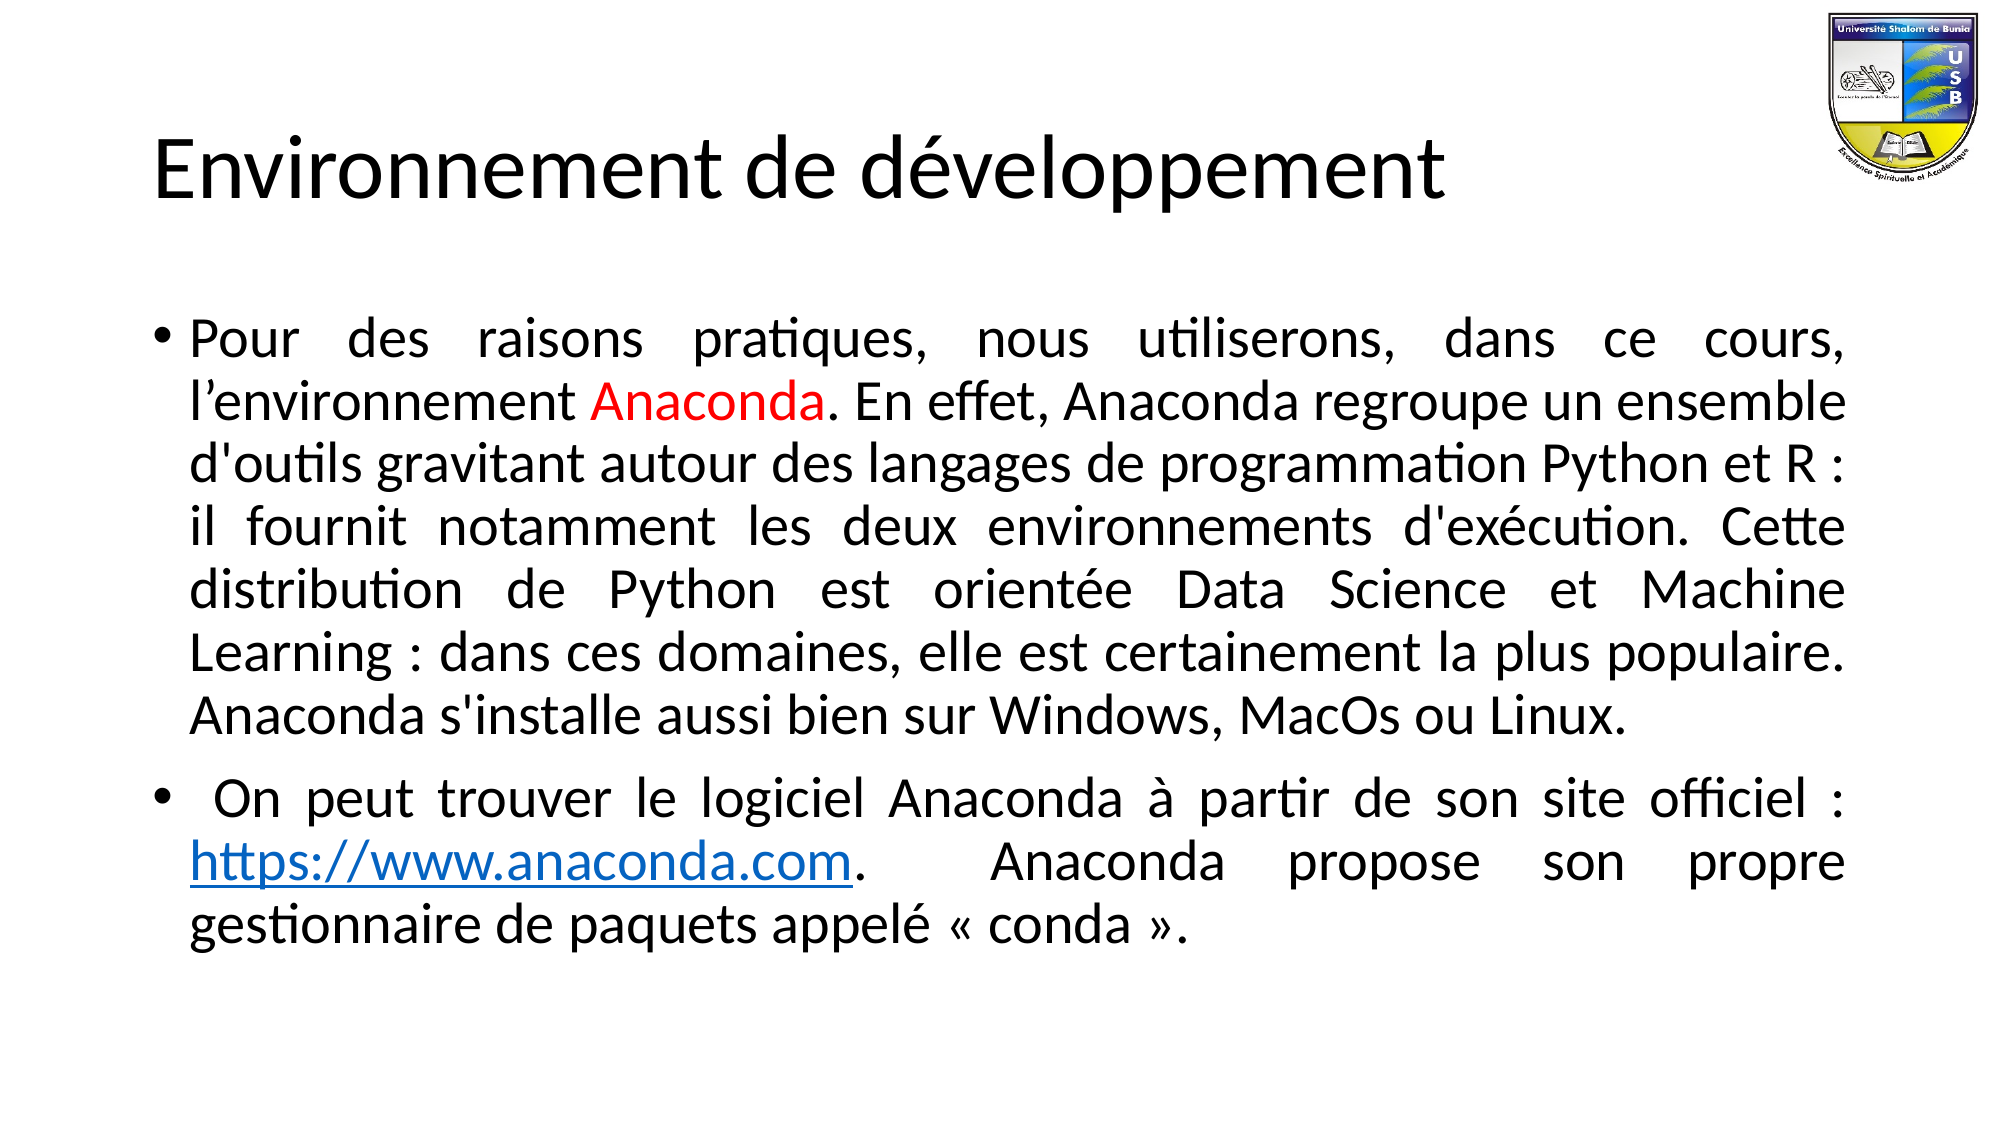

# Environnement de développement
Pour des raisons pratiques, nous utiliserons, dans ce cours, l’environnement Anaconda. En effet, Anaconda regroupe un ensemble d'outils gravitant autour des langages de programmation Python et R : il fournit notamment les deux environnements d'exécution. Cette distribution de Python est orientée Data Science et Machine Learning : dans ces domaines, elle est certainement la plus populaire. Anaconda s'installe aussi bien sur Windows, MacOs ou Linux.
 On peut trouver le logiciel Anaconda à partir de son site officiel : https://www.anaconda.com.  Anaconda propose son propre gestionnaire de paquets appelé « conda ».